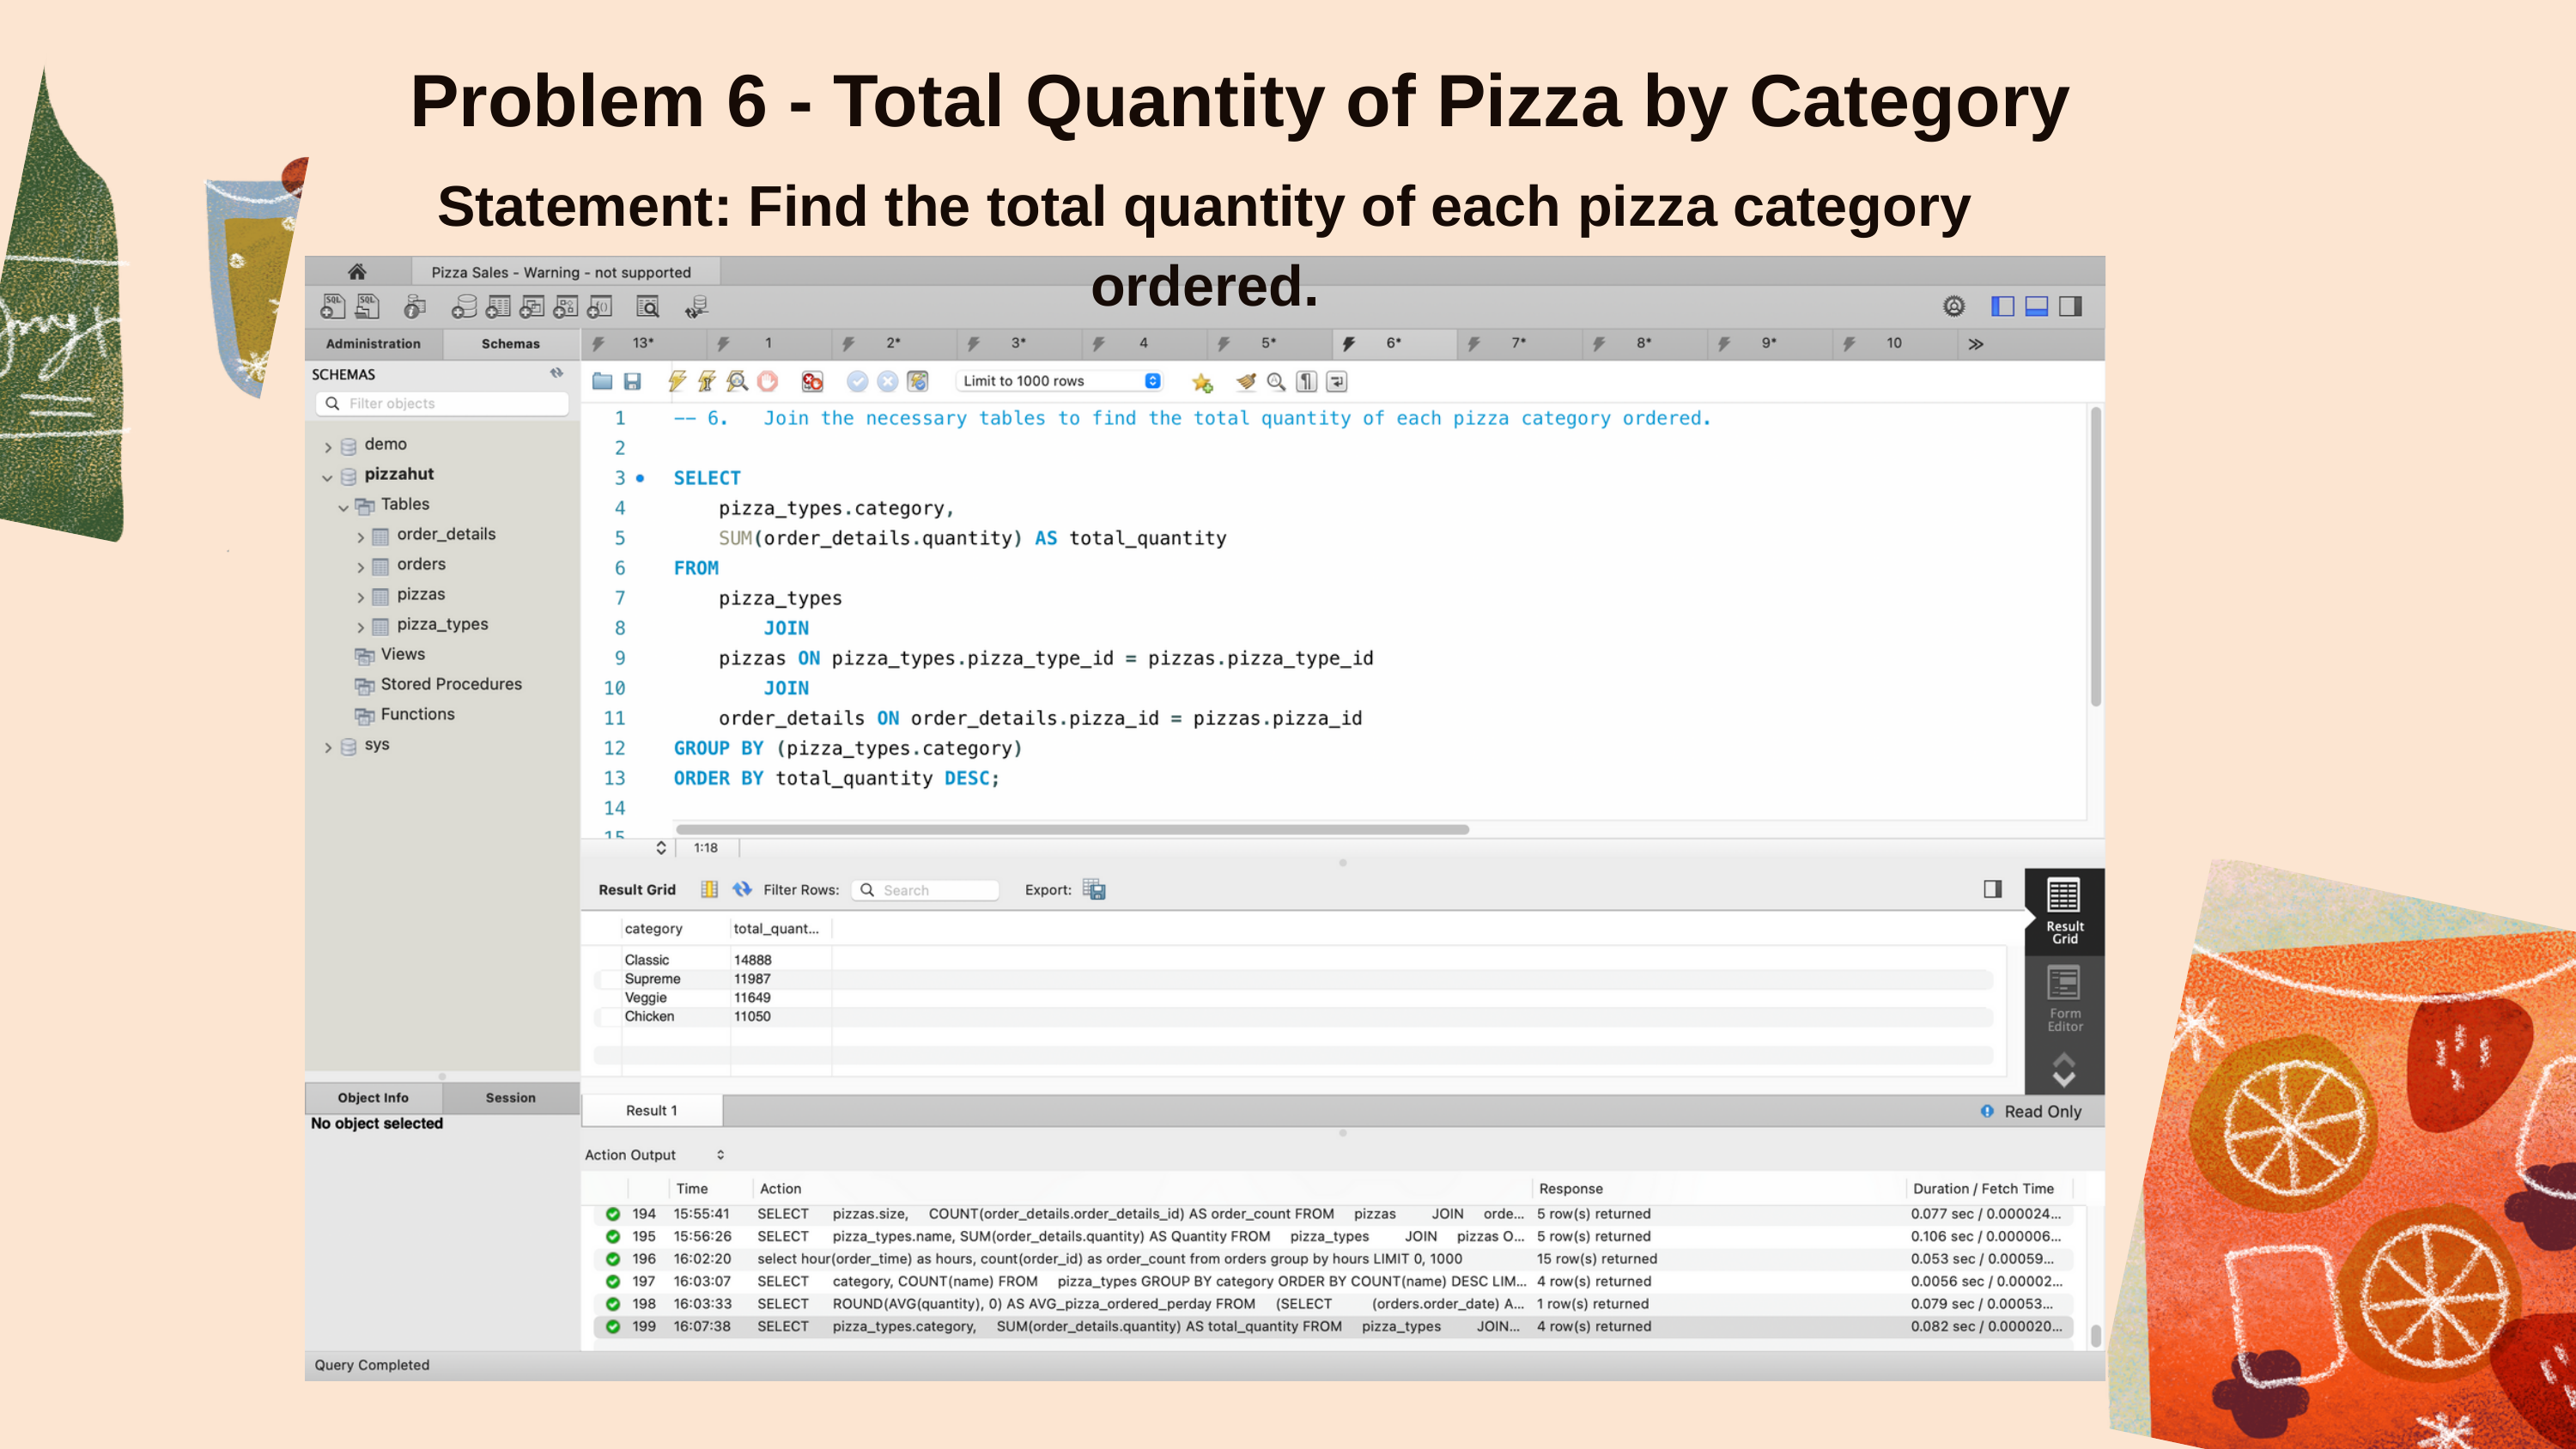

Problem 6 - Total Quantity of Pizza by Category
Statement: Find the total quantity of each pizza category ordered.